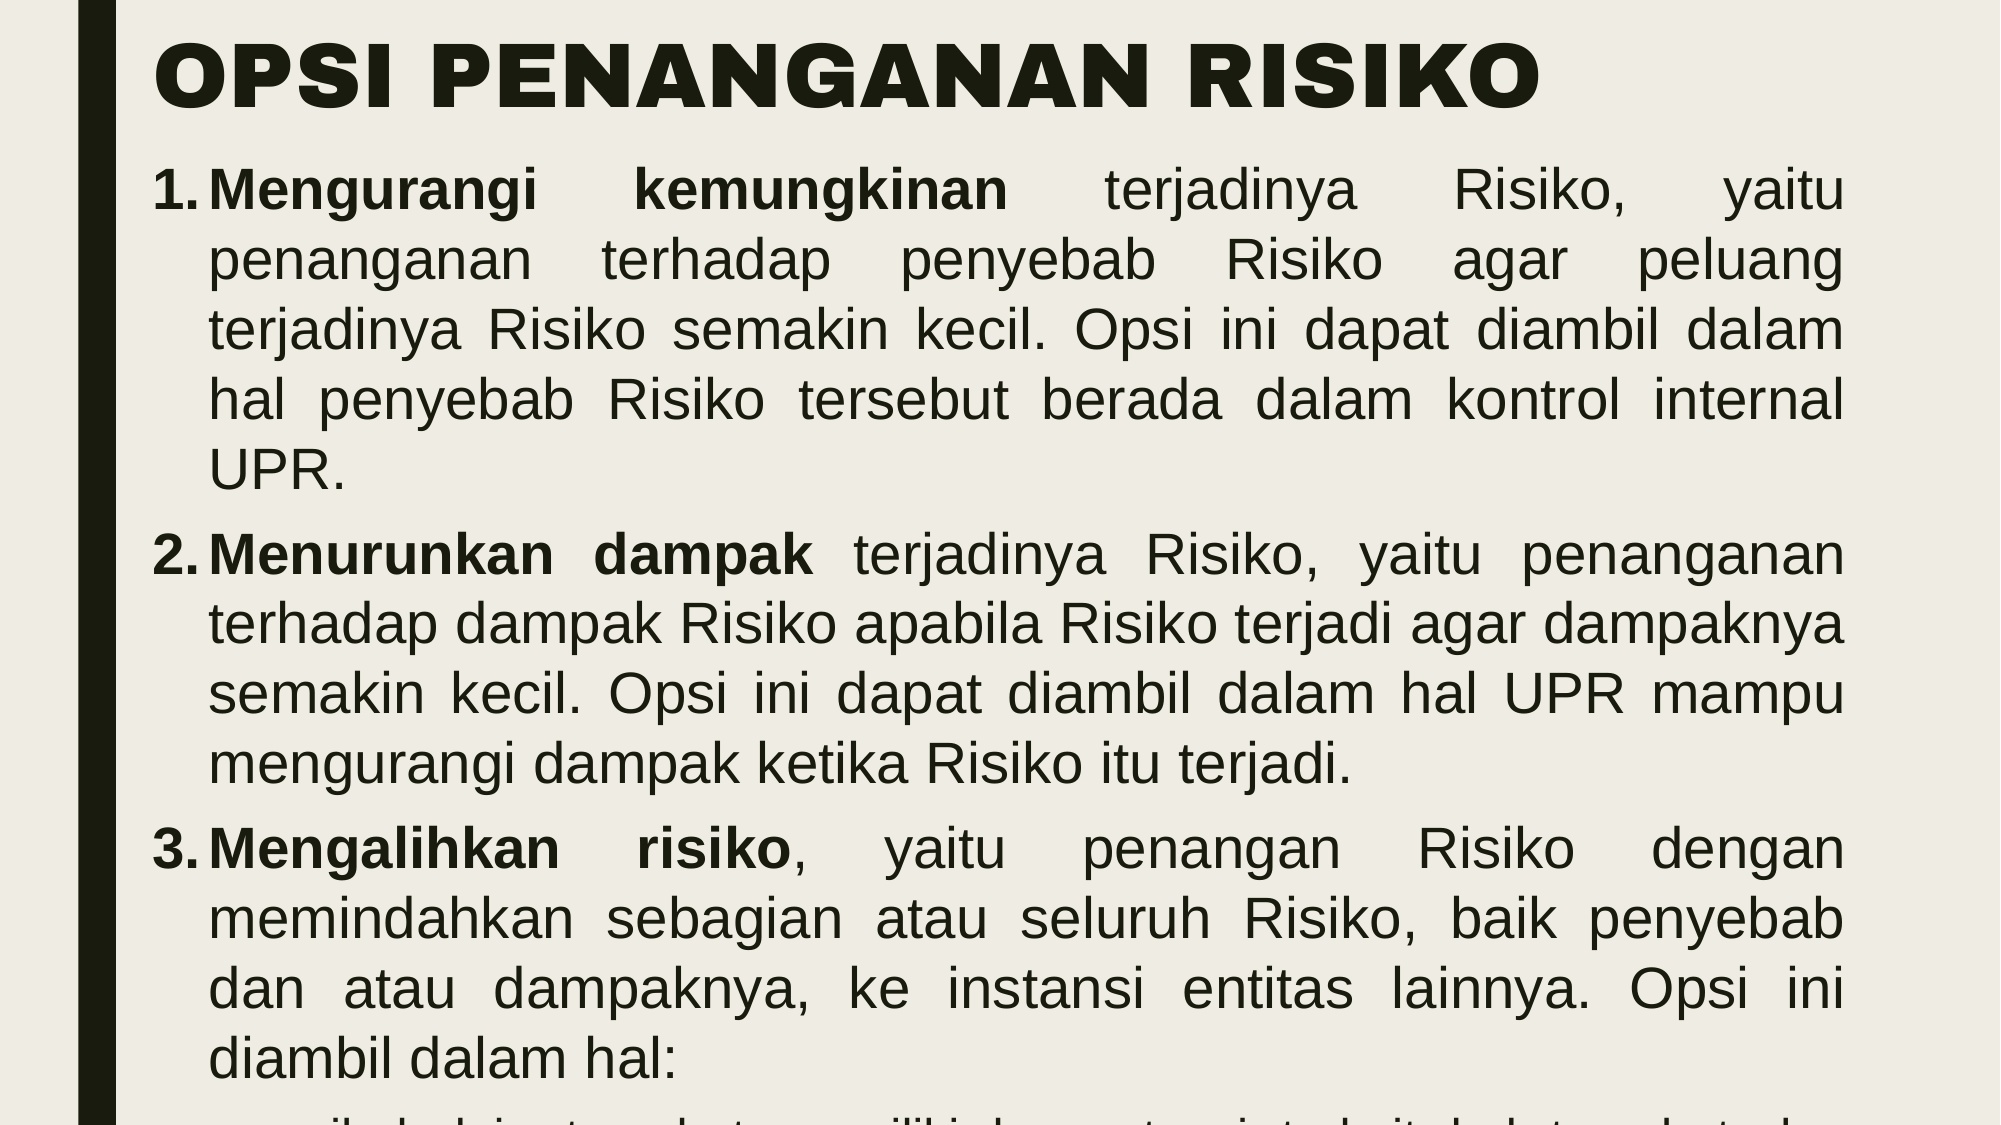

OPSI PENANGANAN RISIKO
Mengurangi kemungkinan terjadinya Risiko, yaitu penanganan terhadap penyebab Risiko agar peluang terjadinya Risiko semakin kecil. Opsi ini dapat diambil dalam hal penyebab Risiko tersebut berada dalam kontrol internal UPR.
Menurunkan dampak terjadinya Risiko, yaitu penanganan terhadap dampak Risiko apabila Risiko terjadi agar dampaknya semakin kecil. Opsi ini dapat diambil dalam hal UPR mampu mengurangi dampak ketika Risiko itu terjadi.
Mengalihkan risiko, yaitu penangan Risiko dengan memindahkan sebagian atau seluruh Risiko, baik penyebab dan atau dampaknya, ke instansi entitas lainnya. Opsi ini diambil dalam hal:
pihak lain tersebut memiliki kompetensi terkait hal tersebut dan memahami Level Risiko atas kegiatan tersebut;
proses mengalihkan Risiko tersebut sesuai ketentuan yang berlaku; dan
penggunaan opsi ini disetujui oleh atasan pemilik Risiko.